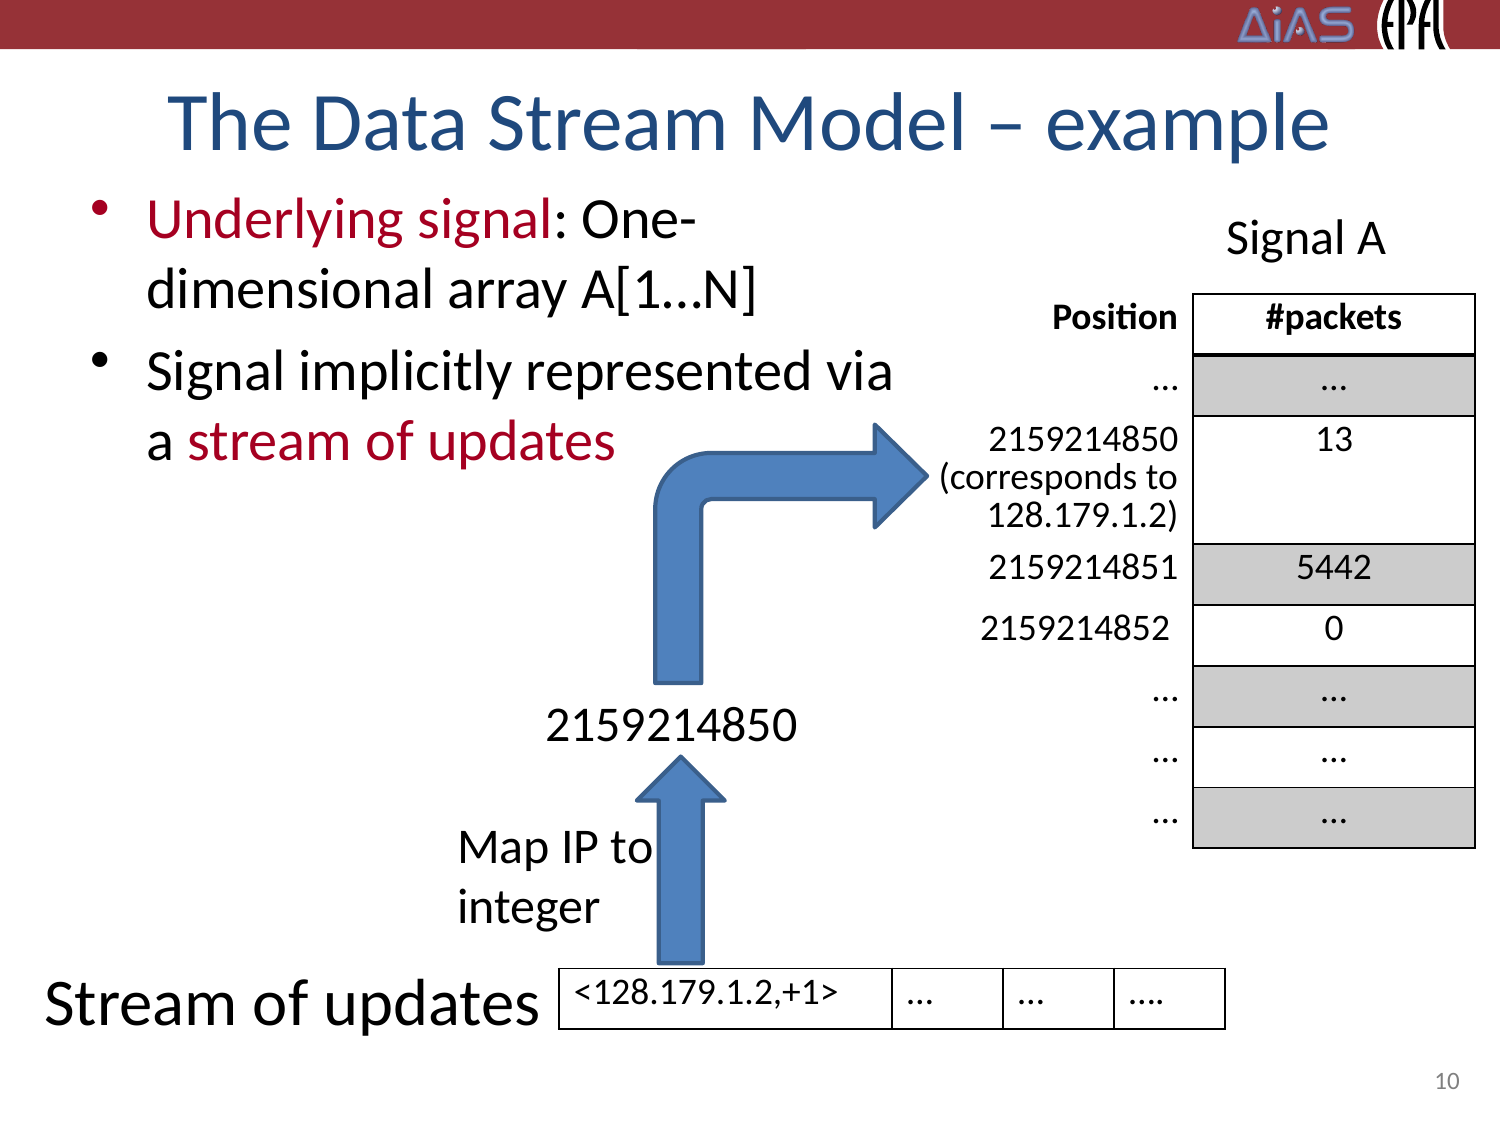

# The Data Stream Model – example
Underlying signal: One-dimensional array A[1…N]
Signal implicitly represented via a stream of updates
Signal A
| Position | #packets |
| --- | --- |
| … | … |
| 2159214850 (corresponds to 128.179.1.2) | 13 |
| 2159214851 | 5442 |
| 2159214852 | 0 |
| … | … |
| … | … |
| … | … |

2159214850

Map IP to
integer
Stream of updates
| <128.179.1.2,+1> | … | … | …. |
| --- | --- | --- | --- |
10